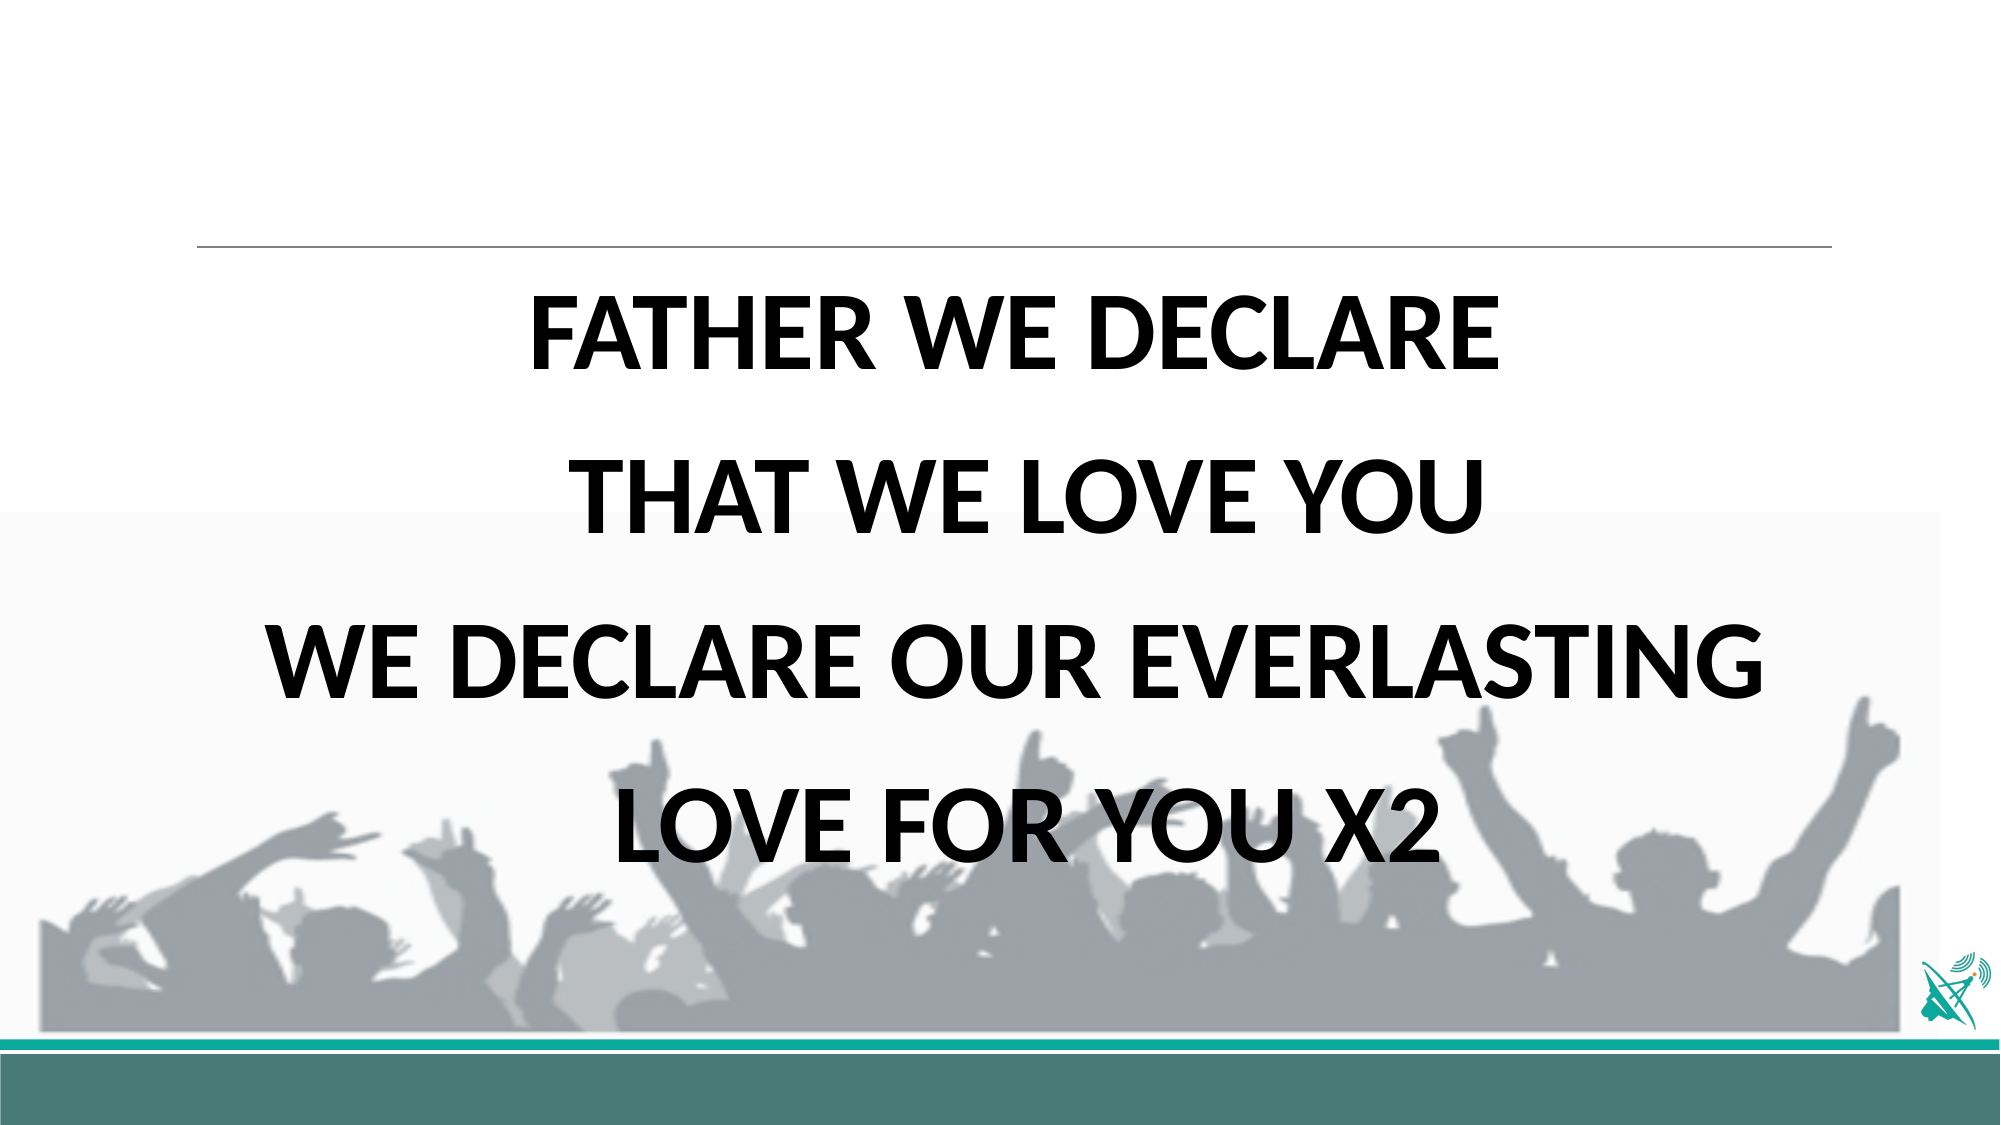

FATHER WE DECLARE
THAT WE LOVE YOU
WE DECLARE OUR EVERLASTING
LOVE FOR YOU X2